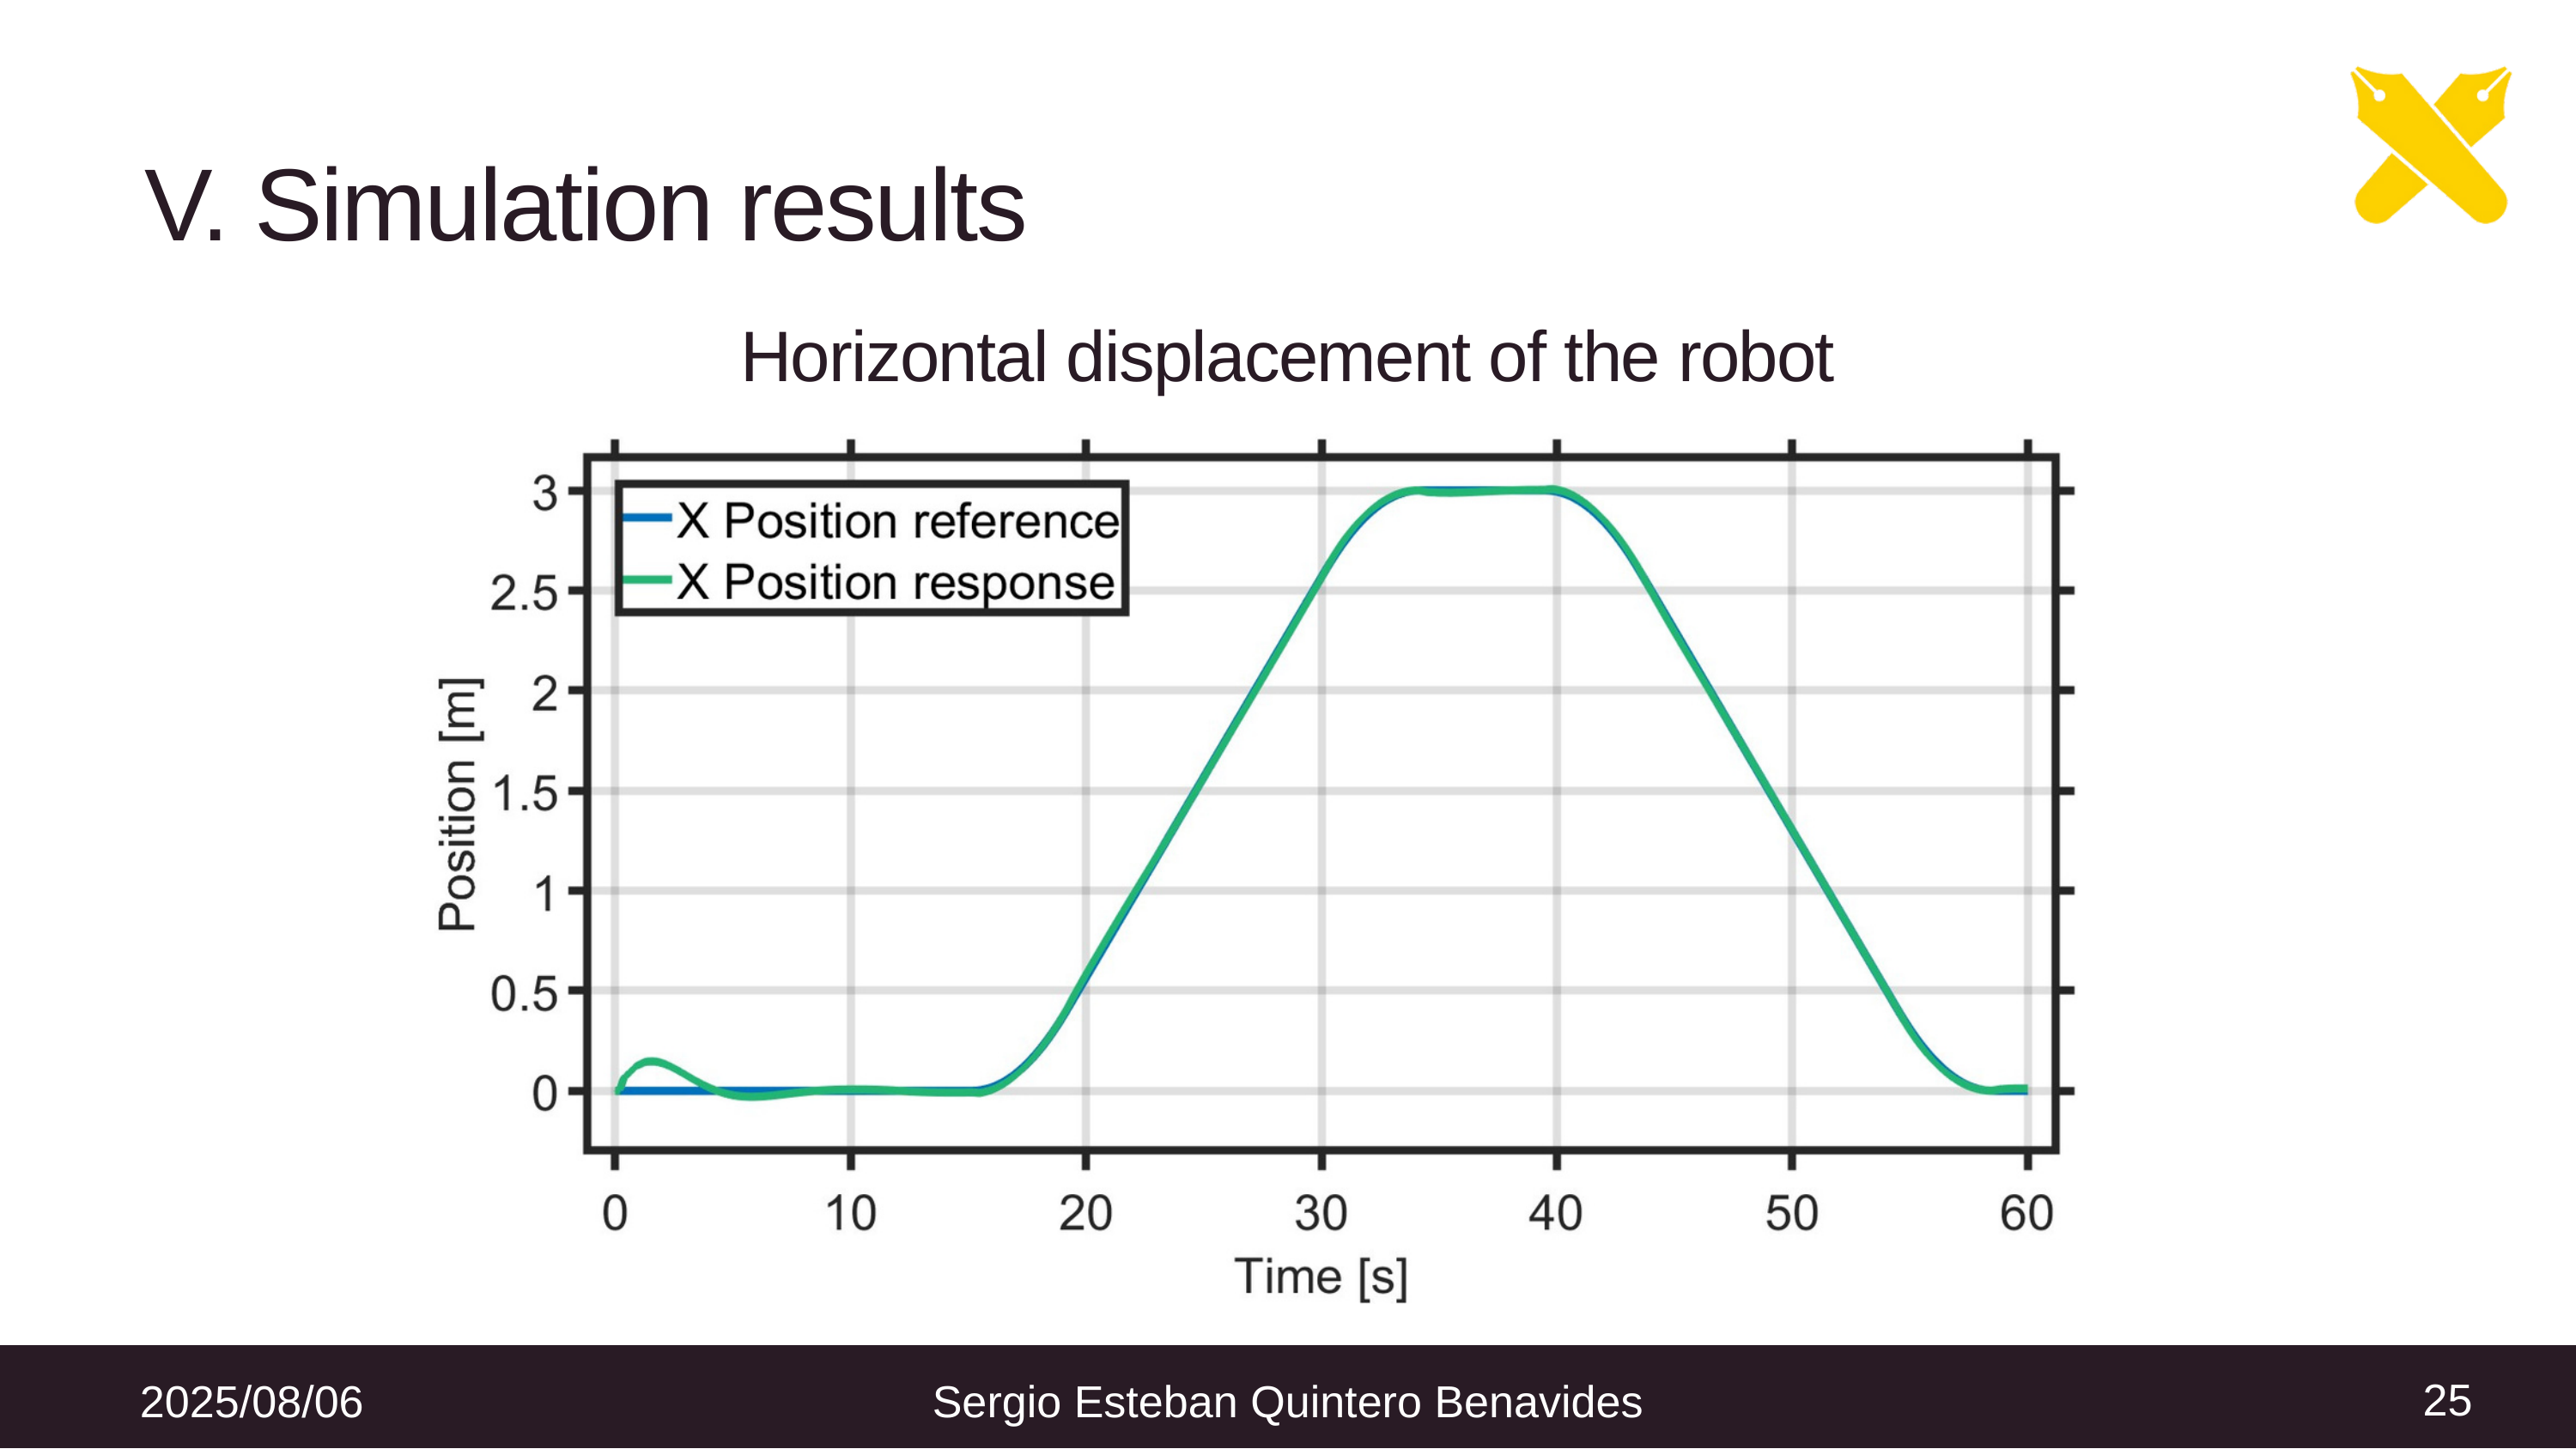

V. Simulation results
Horizontal displacement of the robot

25
2025/08/06
Sergio Esteban Quintero Benavides